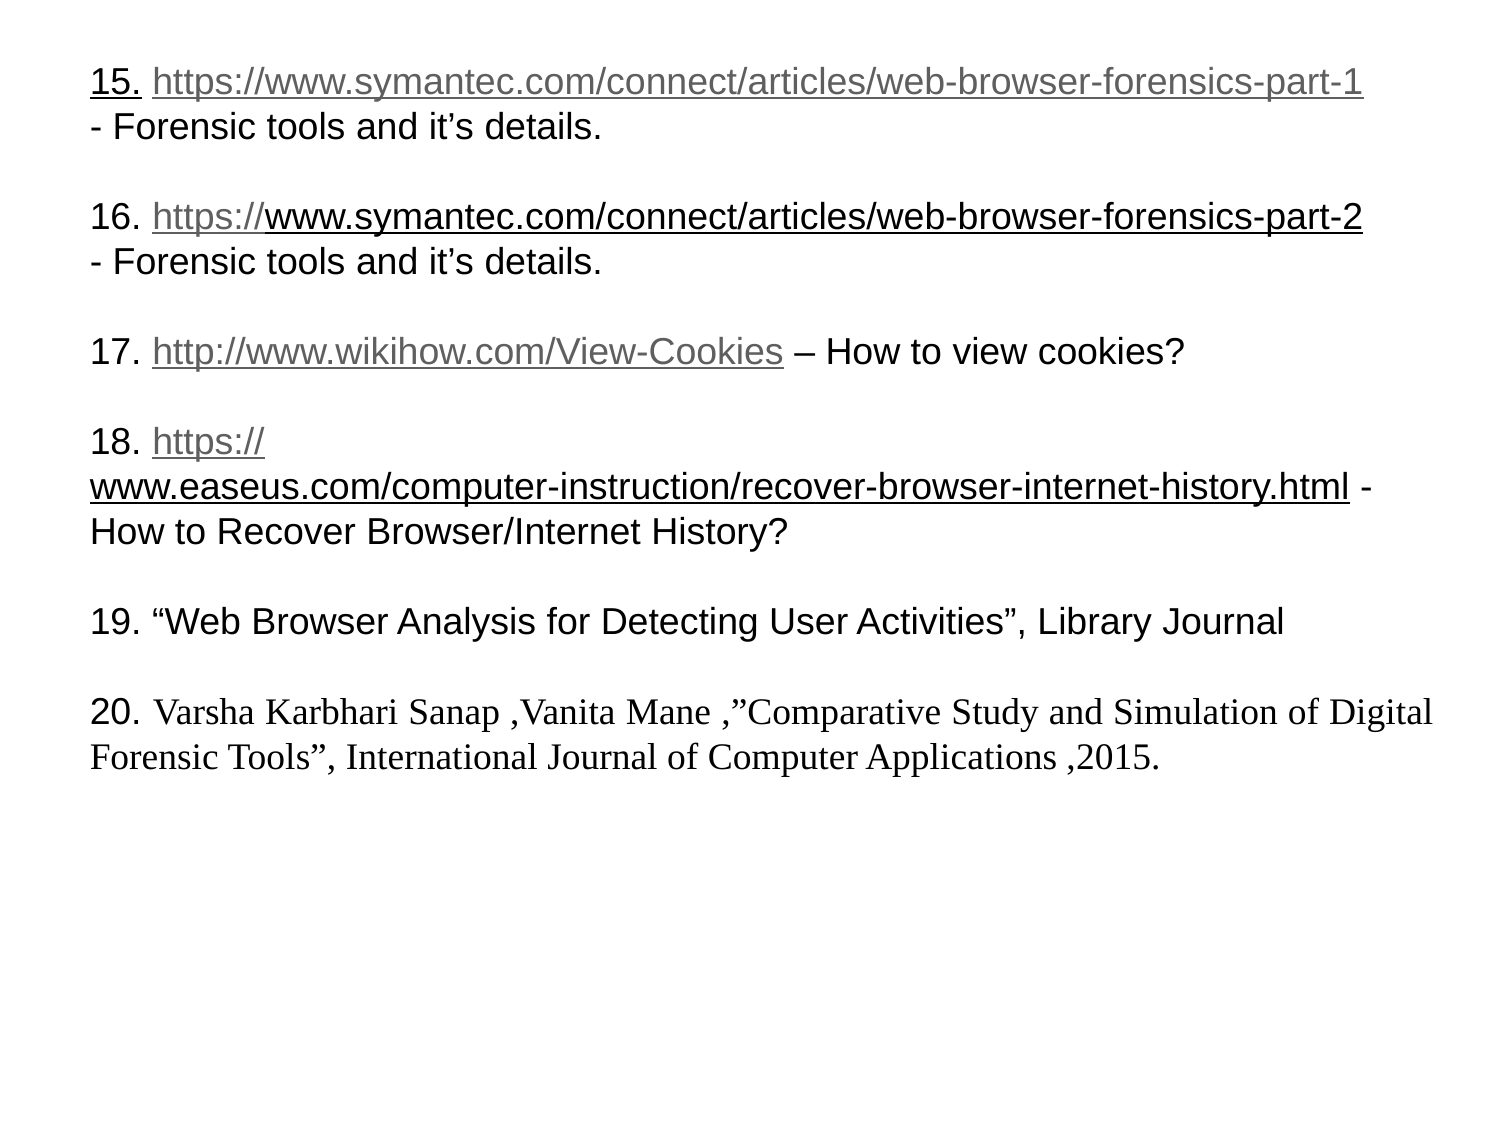

15. https://www.symantec.com/connect/articles/web-browser-forensics-part-1
- Forensic tools and it’s details.

16. https://www.symantec.com/connect/articles/web-browser-forensics-part-2
- Forensic tools and it’s details.

17. http://www.wikihow.com/View-Cookies – How to view cookies?

18. https://www.easeus.com/computer-instruction/recover-browser-internet-history.html - How to Recover Browser/Internet History?

19. “Web Browser Analysis for Detecting User Activities”, Library Journal

20. Varsha Karbhari Sanap ,Vanita Mane ,”Comparative Study and Simulation of Digital Forensic Tools”, International Journal of Computer Applications ,2015.